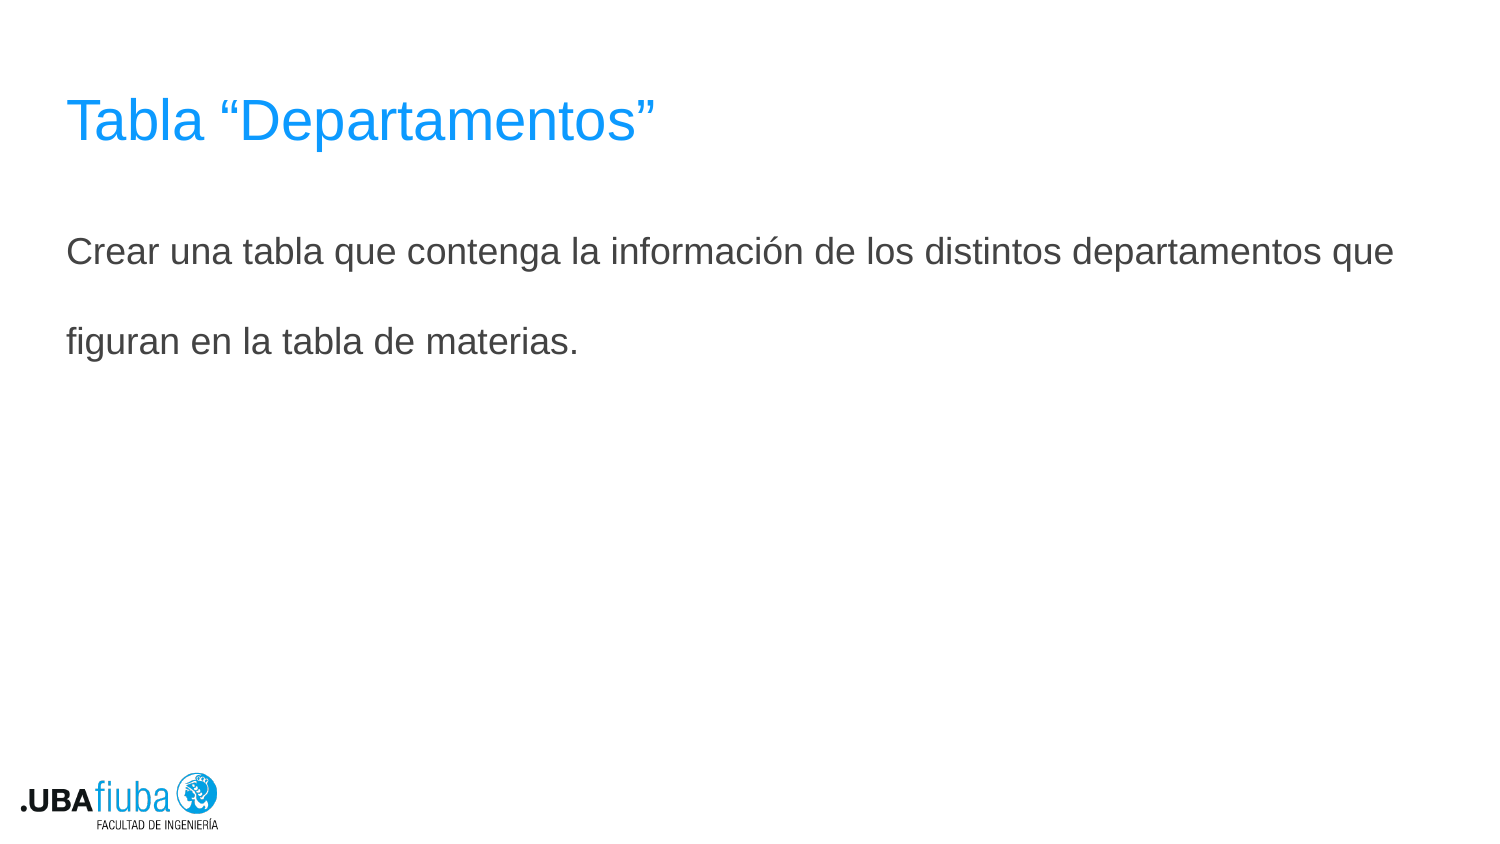

# Tabla “Departamentos”
Crear una tabla que contenga la información de los distintos departamentos que figuran en la tabla de materias.